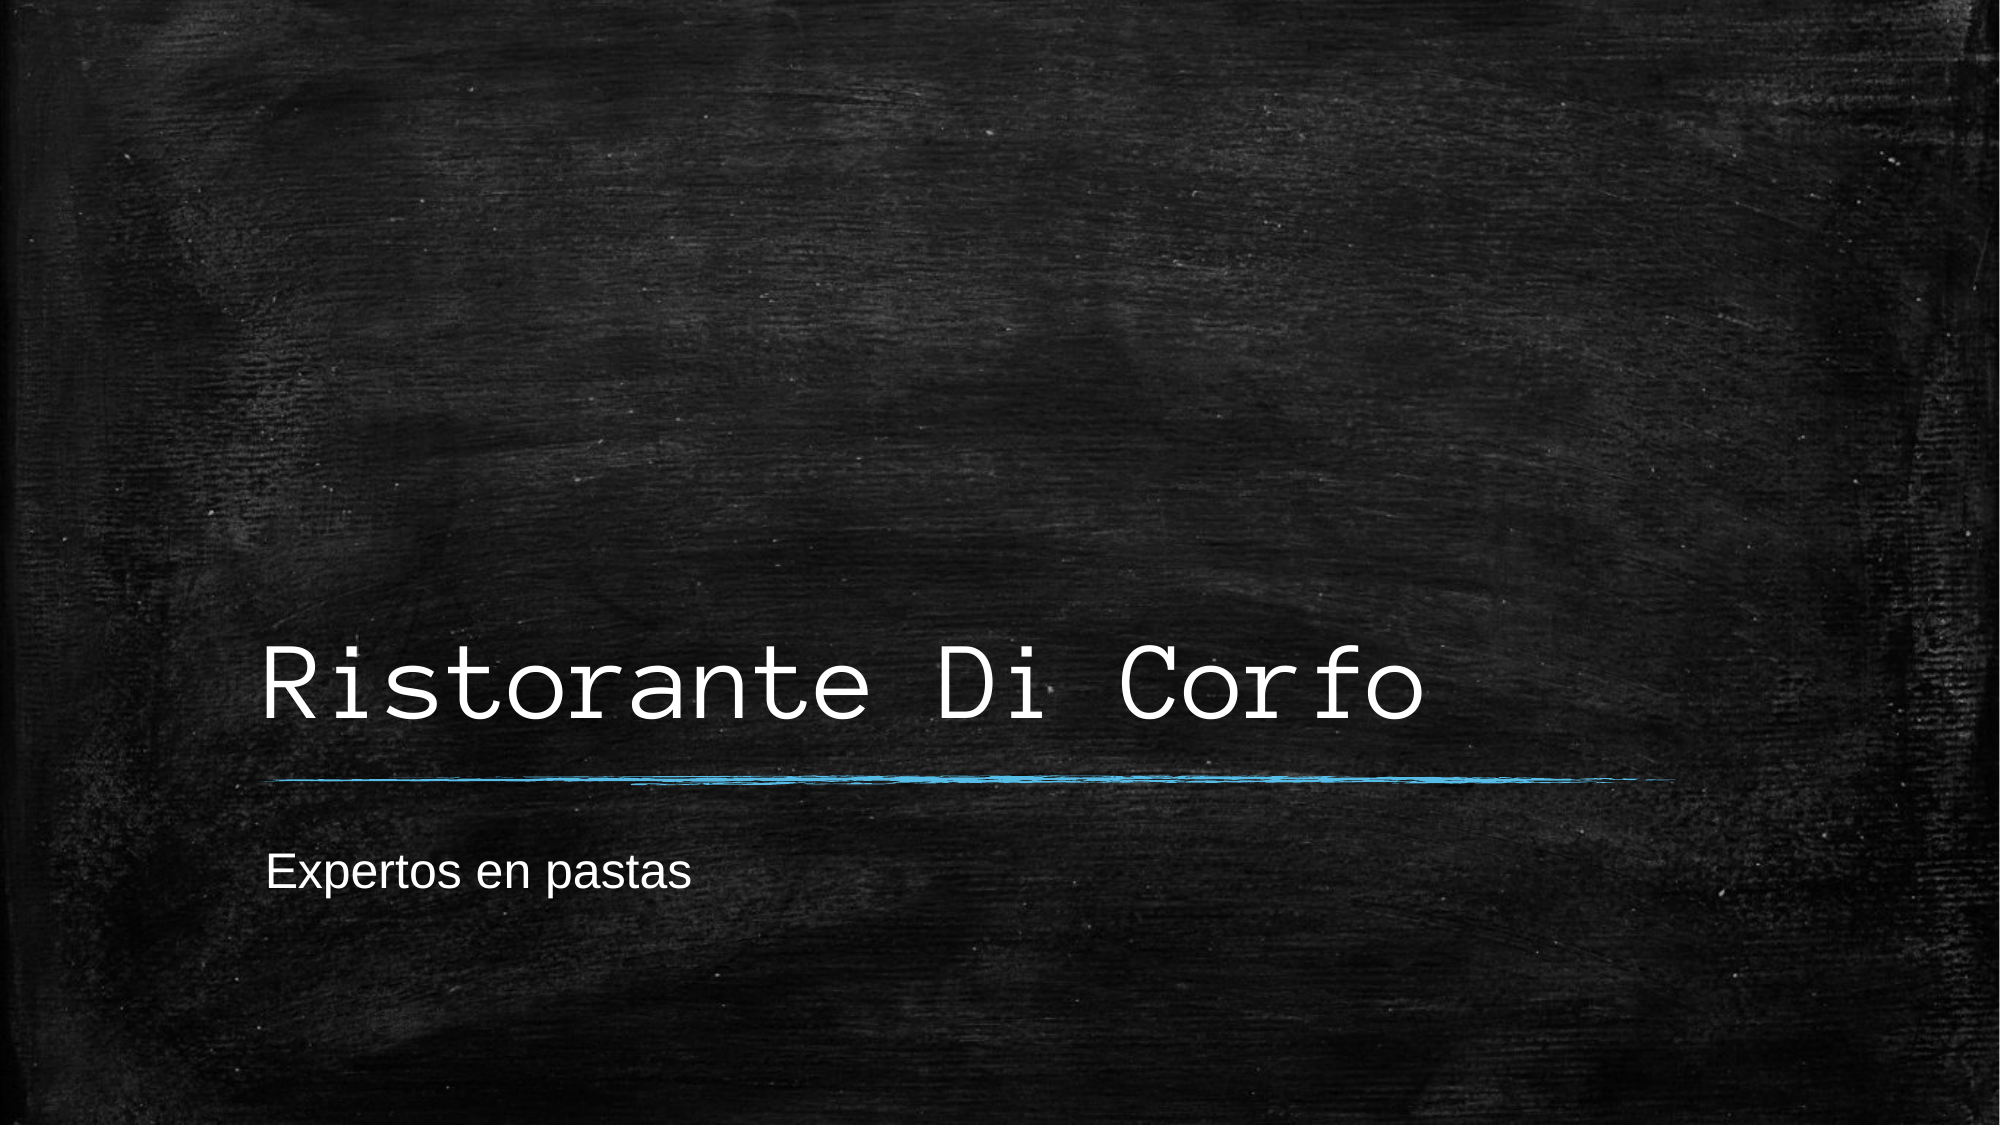

# Ristorante Di Corfo
Expertos en pastas